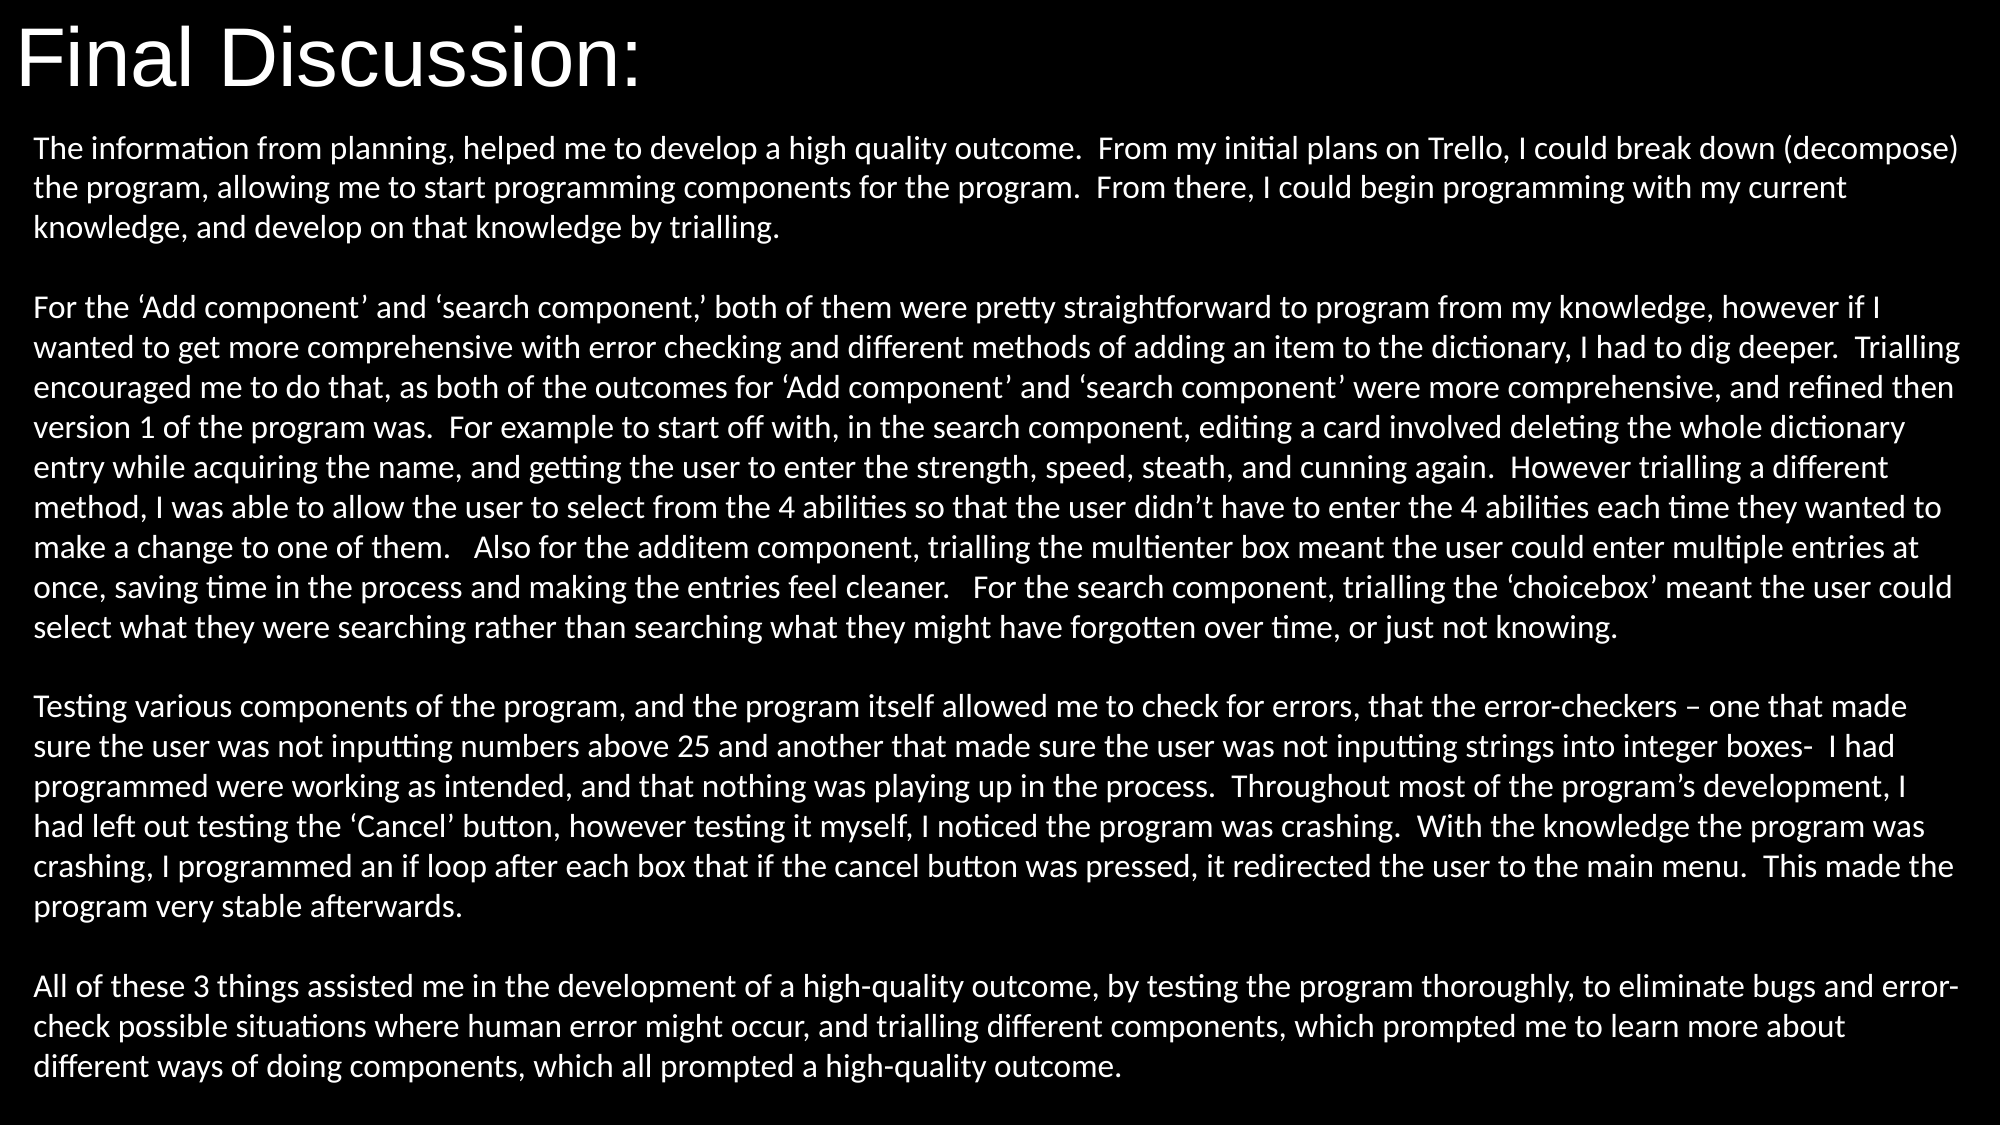

# Final Discussion:
The information from planning, helped me to develop a high quality outcome.  From my initial plans on Trello, I could break down (decompose) the program, allowing me to start programming components for the program.  From there, I could begin programming with my current knowledge, and develop on that knowledge by trialling.

For the ‘Add component’ and ‘search component,’ both of them were pretty straightforward to program from my knowledge, however if I wanted to get more comprehensive with error checking and different methods of adding an item to the dictionary, I had to dig deeper.  Trialling encouraged me to do that, as both of the outcomes for ‘Add component’ and ‘search component’ were more comprehensive, and refined then version 1 of the program was.  For example to start off with, in the search component, editing a card involved deleting the whole dictionary entry while acquiring the name, and getting the user to enter the strength, speed, steath, and cunning again.  However trialling a different method, I was able to allow the user to select from the 4 abilities so that the user didn’t have to enter the 4 abilities each time they wanted to make a change to one of them.   Also for the additem component, trialling the multienter box meant the user could enter multiple entries at once, saving time in the process and making the entries feel cleaner.   For the search component, trialling the ‘choicebox’ meant the user could select what they were searching rather than searching what they might have forgotten over time, or just not knowing.

Testing various components of the program, and the program itself allowed me to check for errors, that the error-checkers – one that made sure the user was not inputting numbers above 25 and another that made sure the user was not inputting strings into integer boxes-  I had programmed were working as intended, and that nothing was playing up in the process.  Throughout most of the program’s development, I had left out testing the ‘Cancel’ button, however testing it myself, I noticed the program was crashing.  With the knowledge the program was crashing, I programmed an if loop after each box that if the cancel button was pressed, it redirected the user to the main menu.  This made the program very stable afterwards.

All of these 3 things assisted me in the development of a high-quality outcome, by testing the program thoroughly, to eliminate bugs and error-check possible situations where human error might occur, and trialling different components, which prompted me to learn more about different ways of doing components, which all prompted a high-quality outcome.
Discuss how the information from planning, testing and trialling of components assisted in the development of a high-quality outcome.